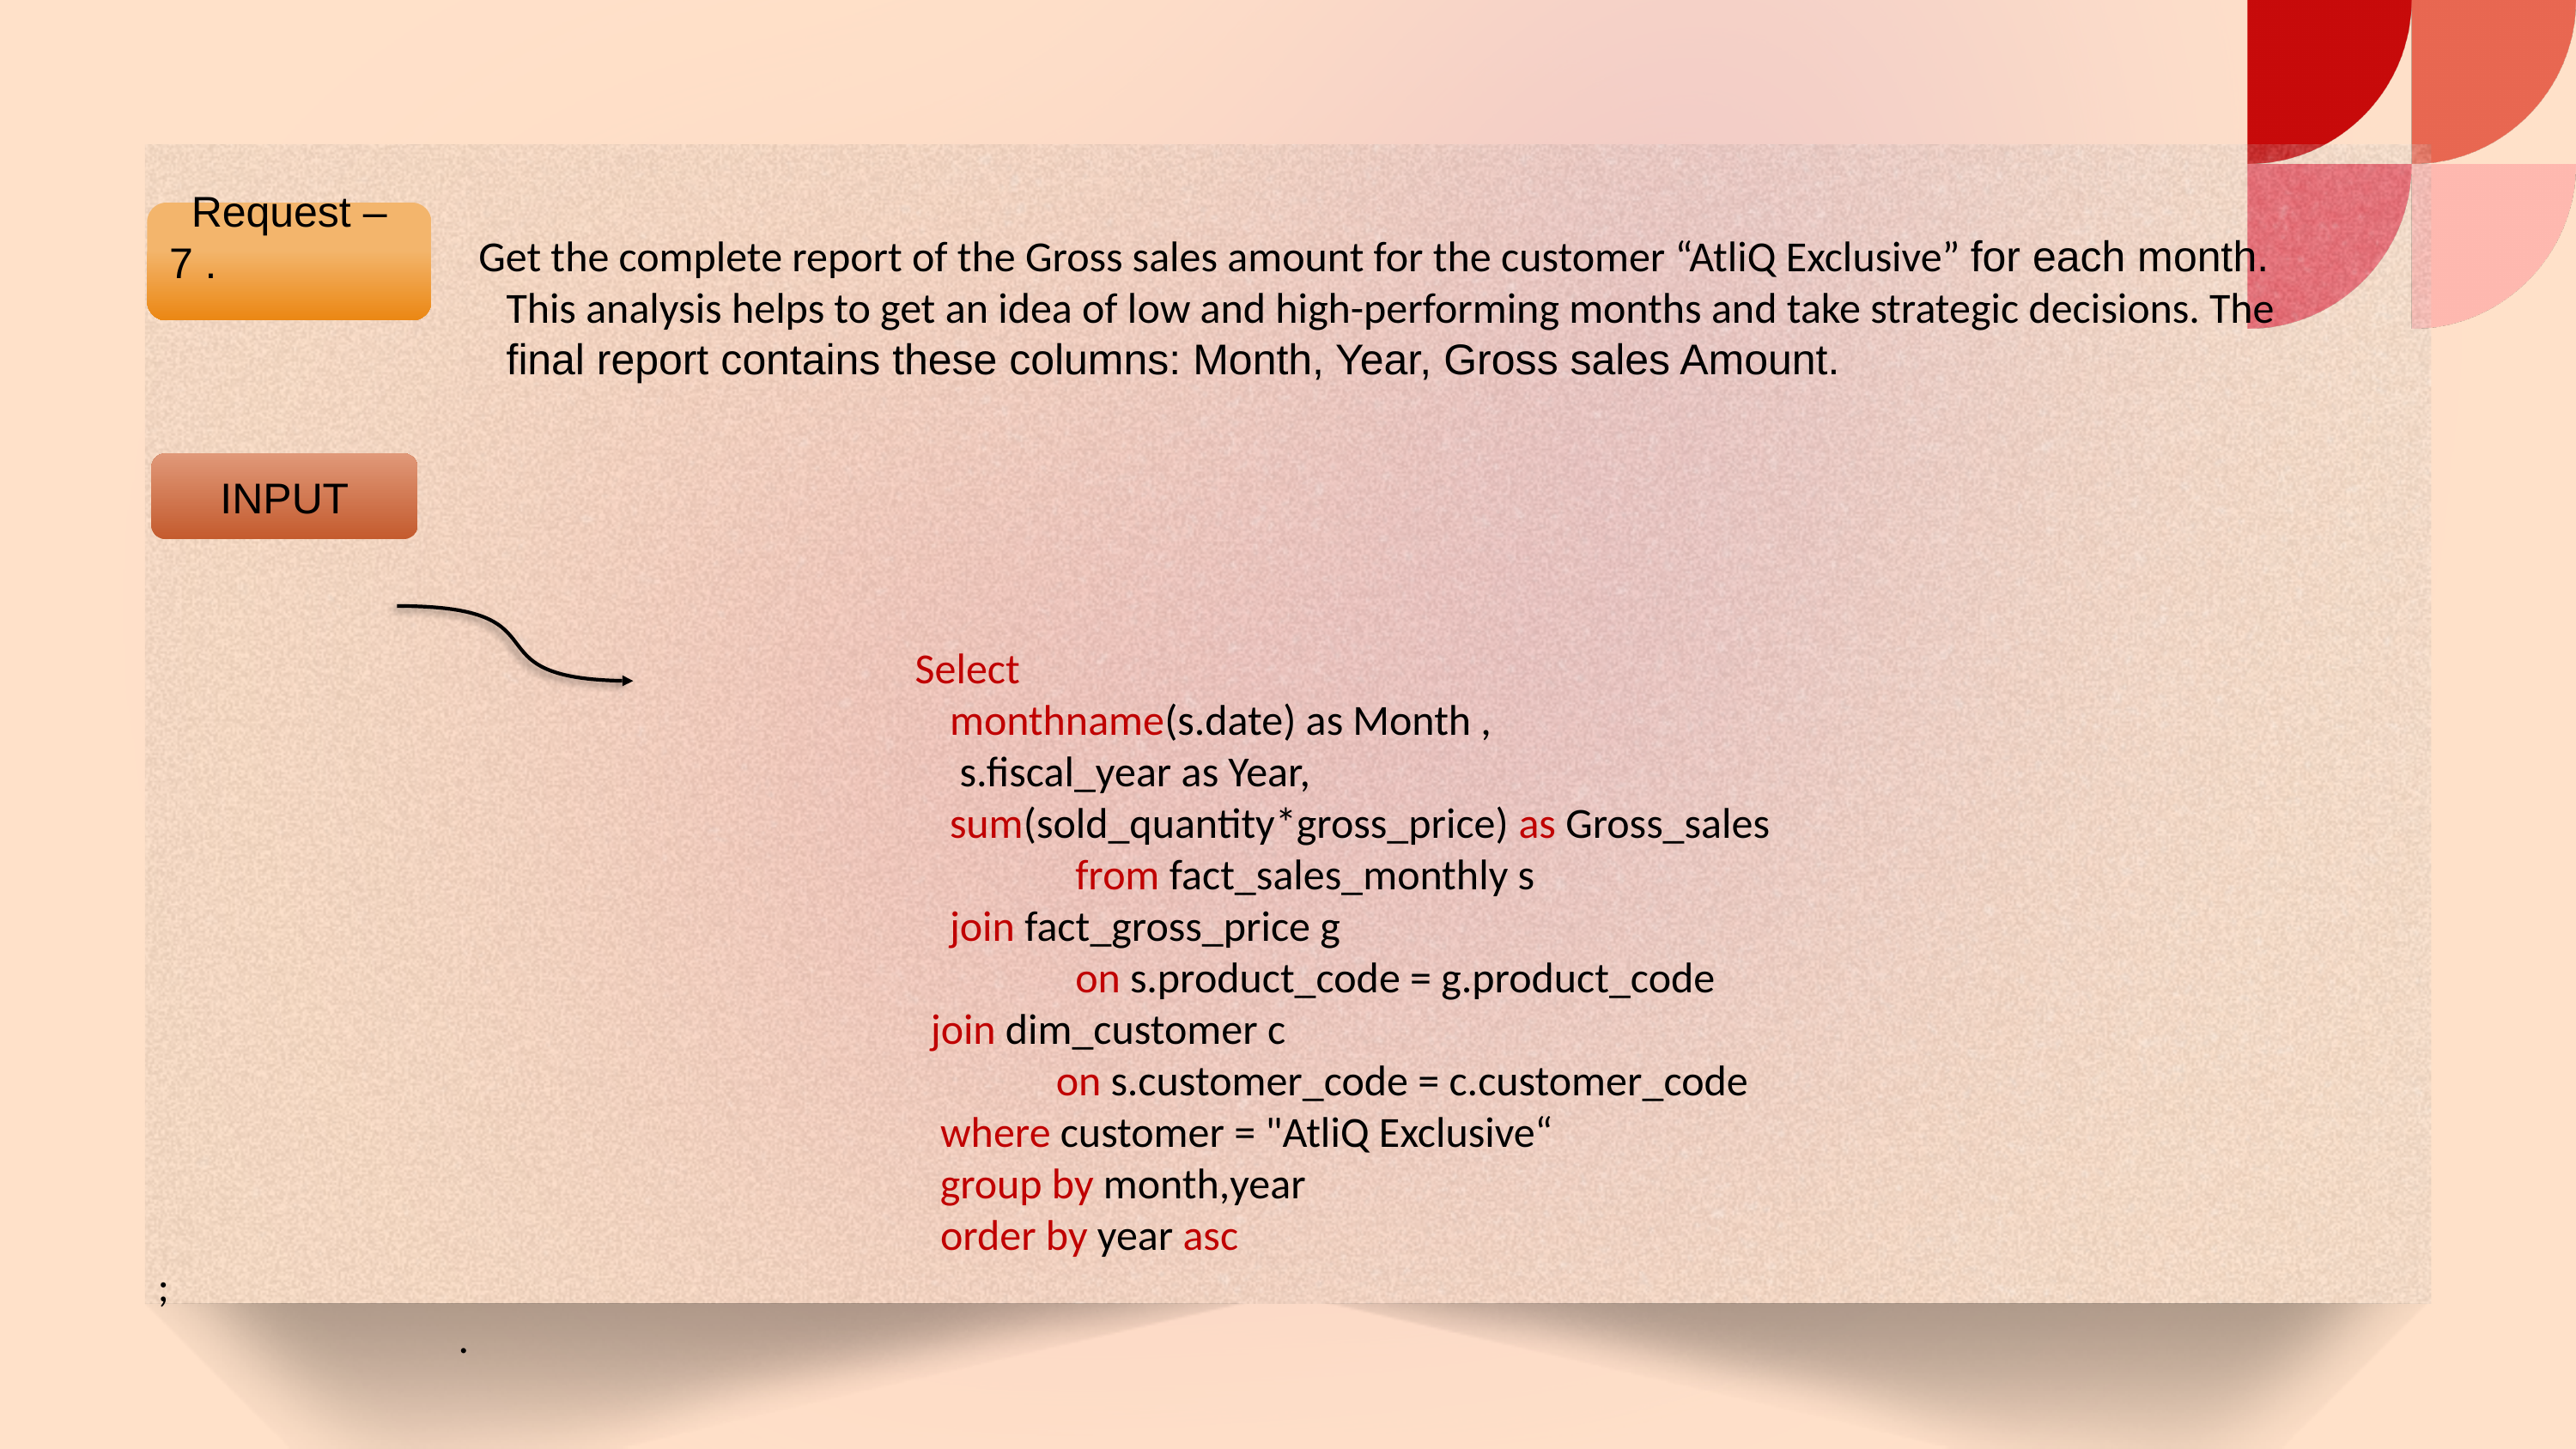

Get the complete report of the Gross sales amount for the customer “AtliQ Exclusive” for each month.
                             This analysis helps to get an idea of low and high-performing months and take strategic decisions. The
                             final report contains these columns: Month, Year, Gross sales Amount.

                                                               Select
                                                                                  monthname(s.date) as Month ,
                                                                                   s.fiscal_year as Year,
                                                                                  sum(sold_quantity*gross_price) as Gross_sales
                                                                                               from fact_sales_monthly s
                                                                                  join fact_gross_price g
                                                                                               on s.product_code = g.product_code
                                                                                join dim_customer c
                                                                                             on s.customer_code = c.customer_code
                                                                                 where customer = "AtliQ Exclusive“
                                                                                 group by month,year
                                                                                 order by year asc
;
                         .
Request – 7 .
INPUT